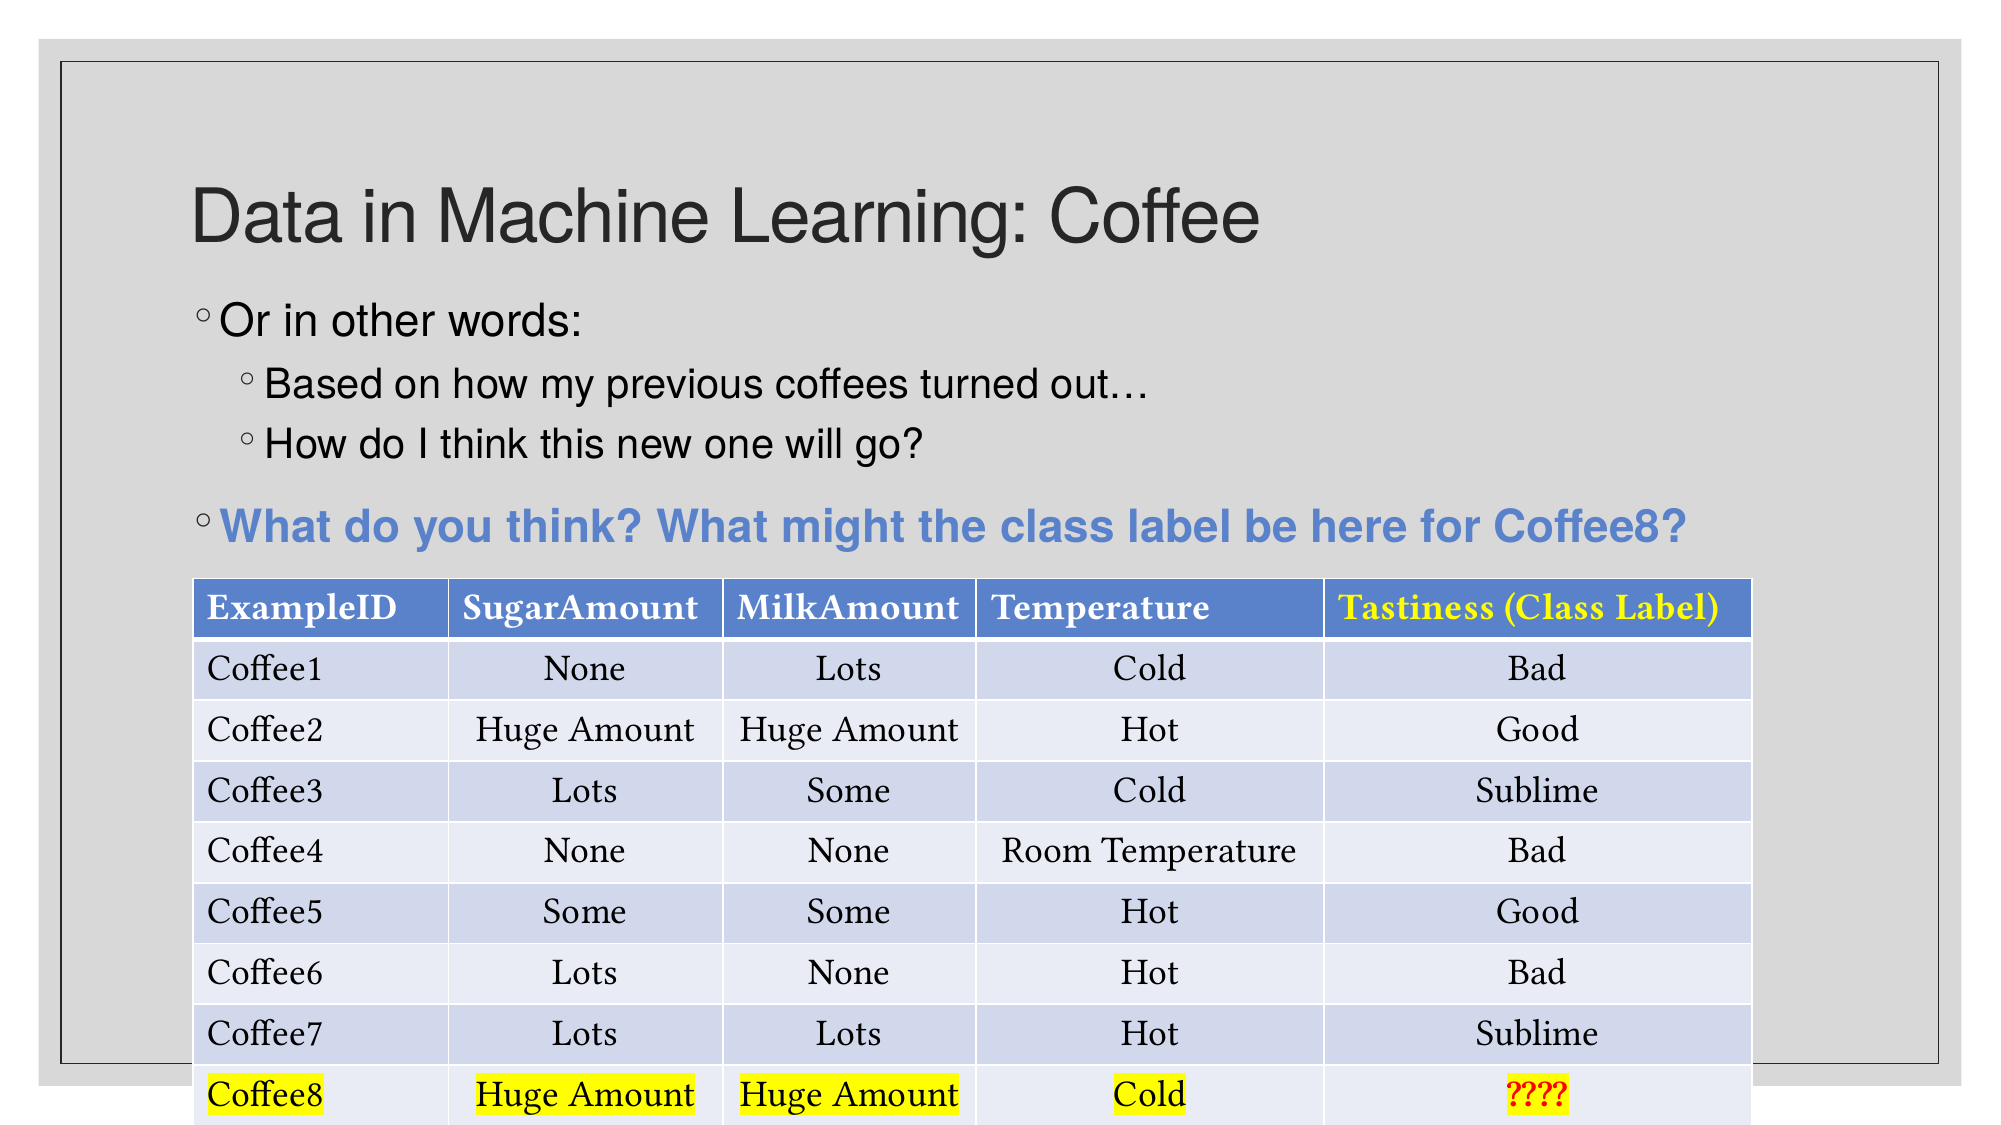

# Data in Machine Learning: Coffee
Or in other words:
Based on how my previous coffees turned out…
How do I think this new one will go?
What do you think? What might the class label be here for Coffee8?

| ExampleID | SugarAmount | MilkAmount | Temperature | Tastiness (Class Label) |
| --- | --- | --- | --- | --- |
| Coffee1 | None | Lots | Cold | Bad |
| Coffee2 | Huge Amount | Huge Amount | Hot | Good |
| Coffee3 | Lots | Some | Cold | Sublime |
| Coffee4 | None | None | Room Temperature | Bad |
| Coffee5 | Some | Some | Hot | Good |
| Coffee6 | Lots | None | Hot | Bad |
| Coffee7 | Lots | Lots | Hot | Sublime |
| Coffee8 | Huge Amount | Huge Amount | Cold | ???? |